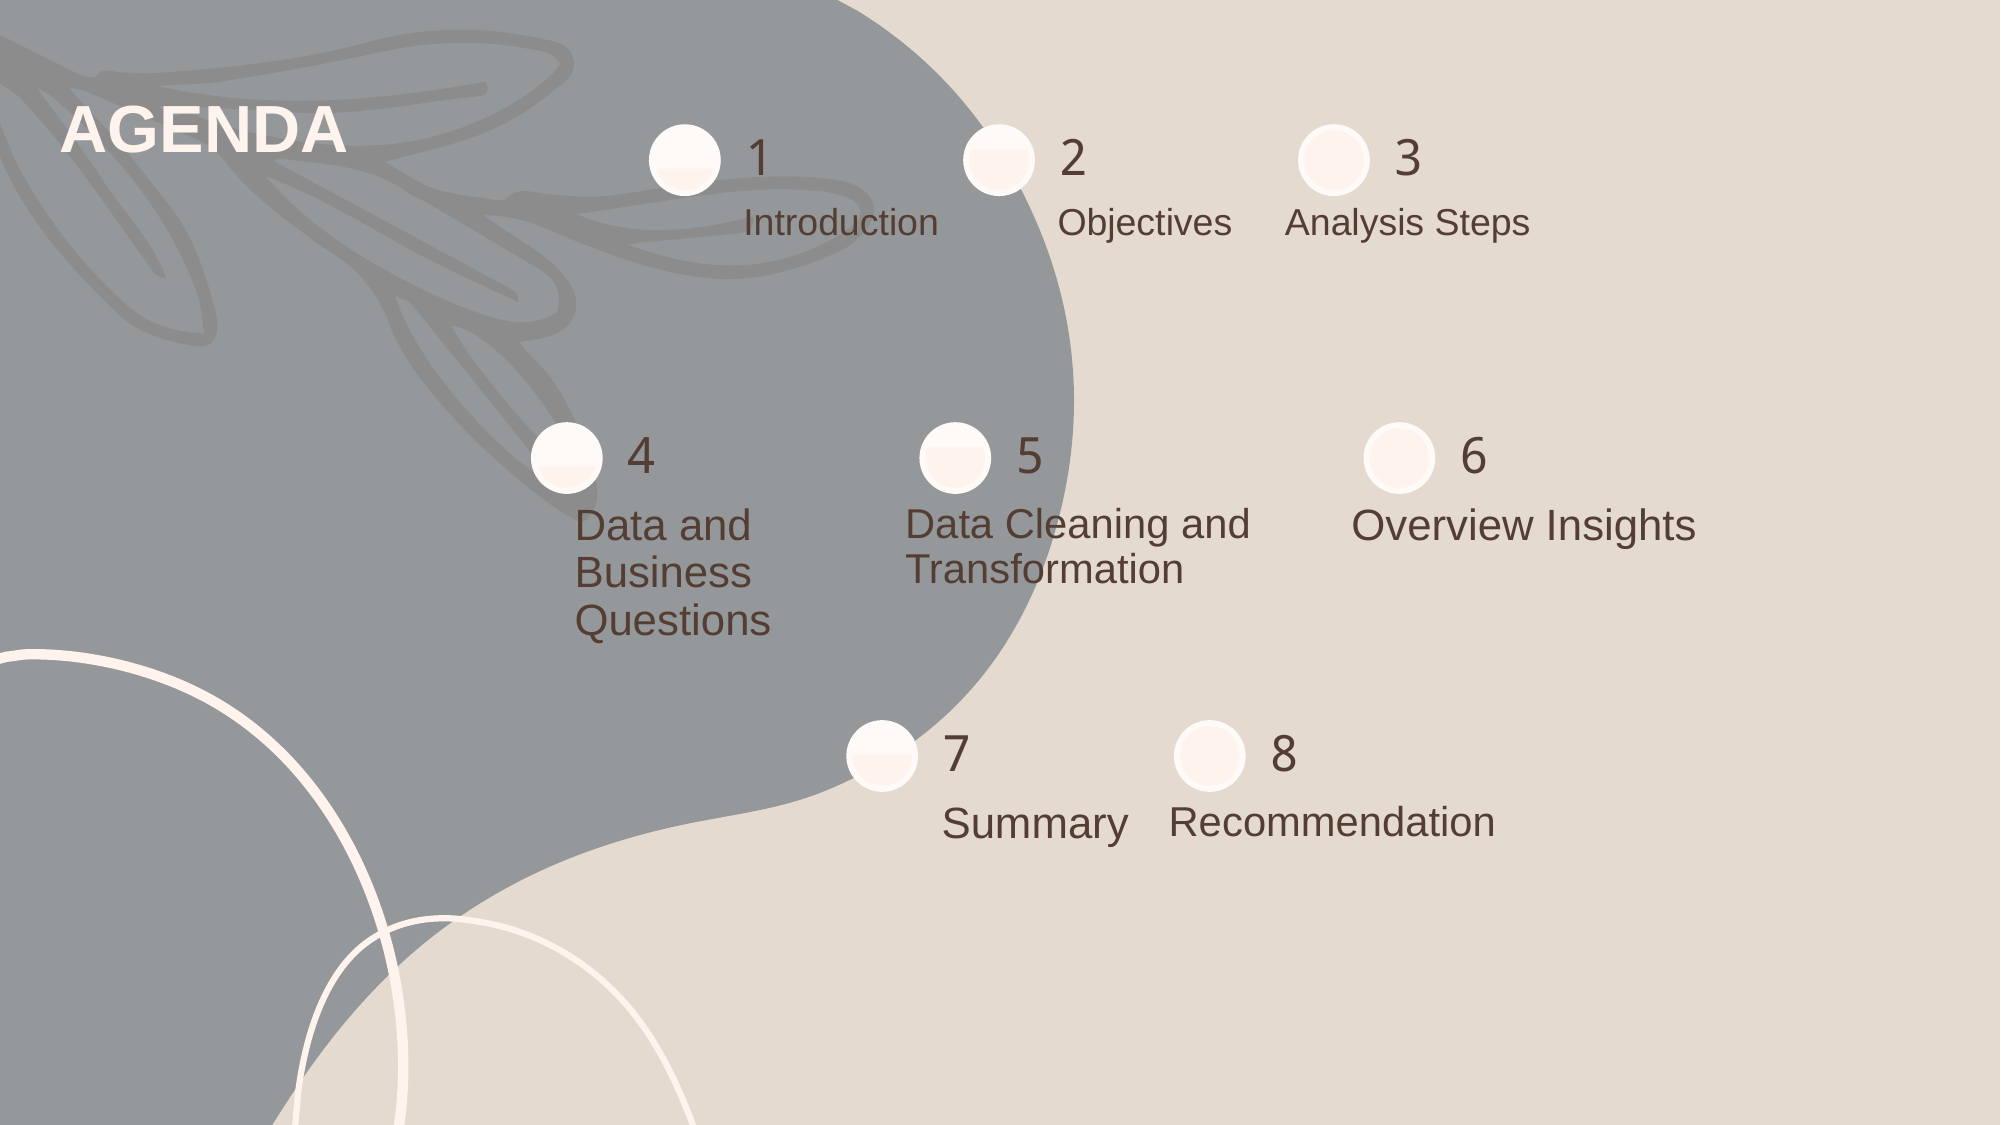

# AGENDA
Introduction
1
Objectives
2
Analysis Steps
3
Data and Business Questions
4
Data Cleaning and Transformation
5
Overview Insights
6
Summary
7
Recommendation
8